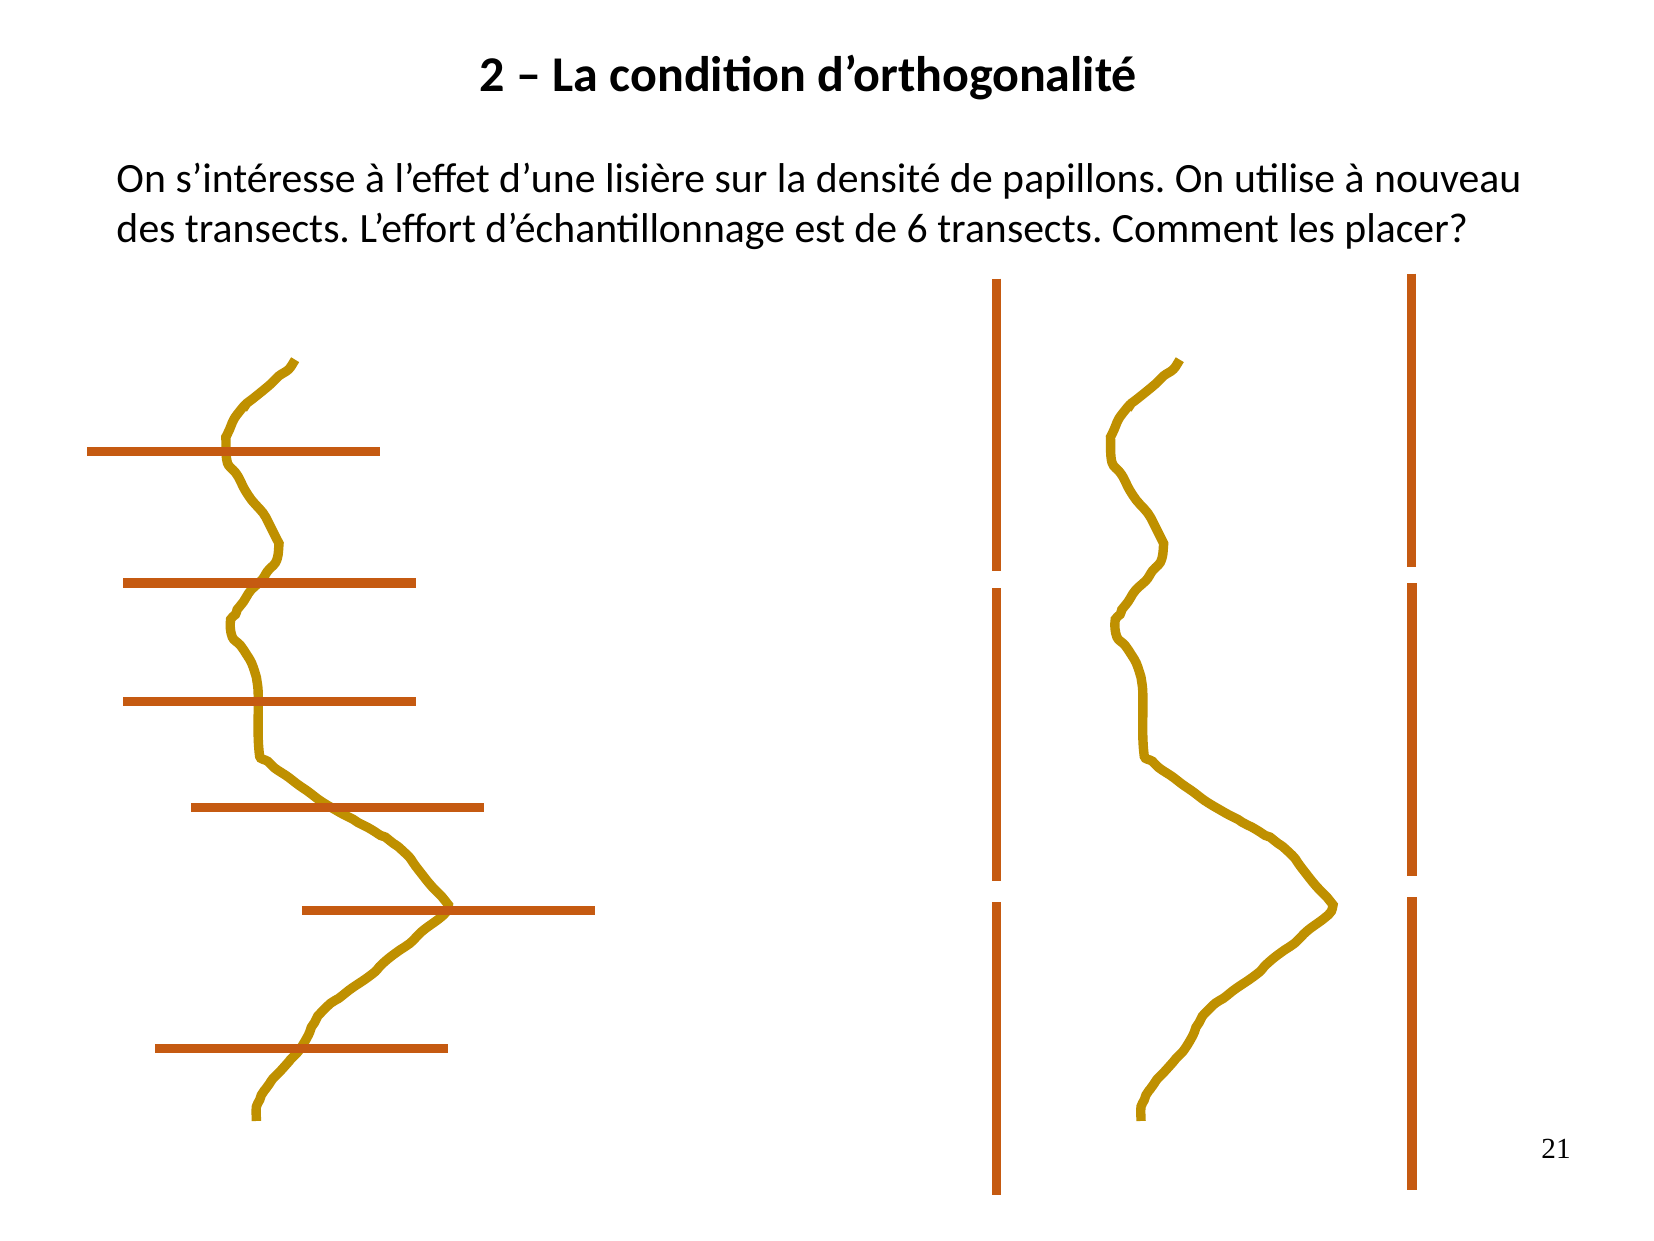

2 – La condition d’orthogonalité
On s’intéresse à l’effet d’une lisière sur la densité de papillons. On utilise à nouveau des transects. L’effort d’échantillonnage est de 6 transects. Comment les placer?

21